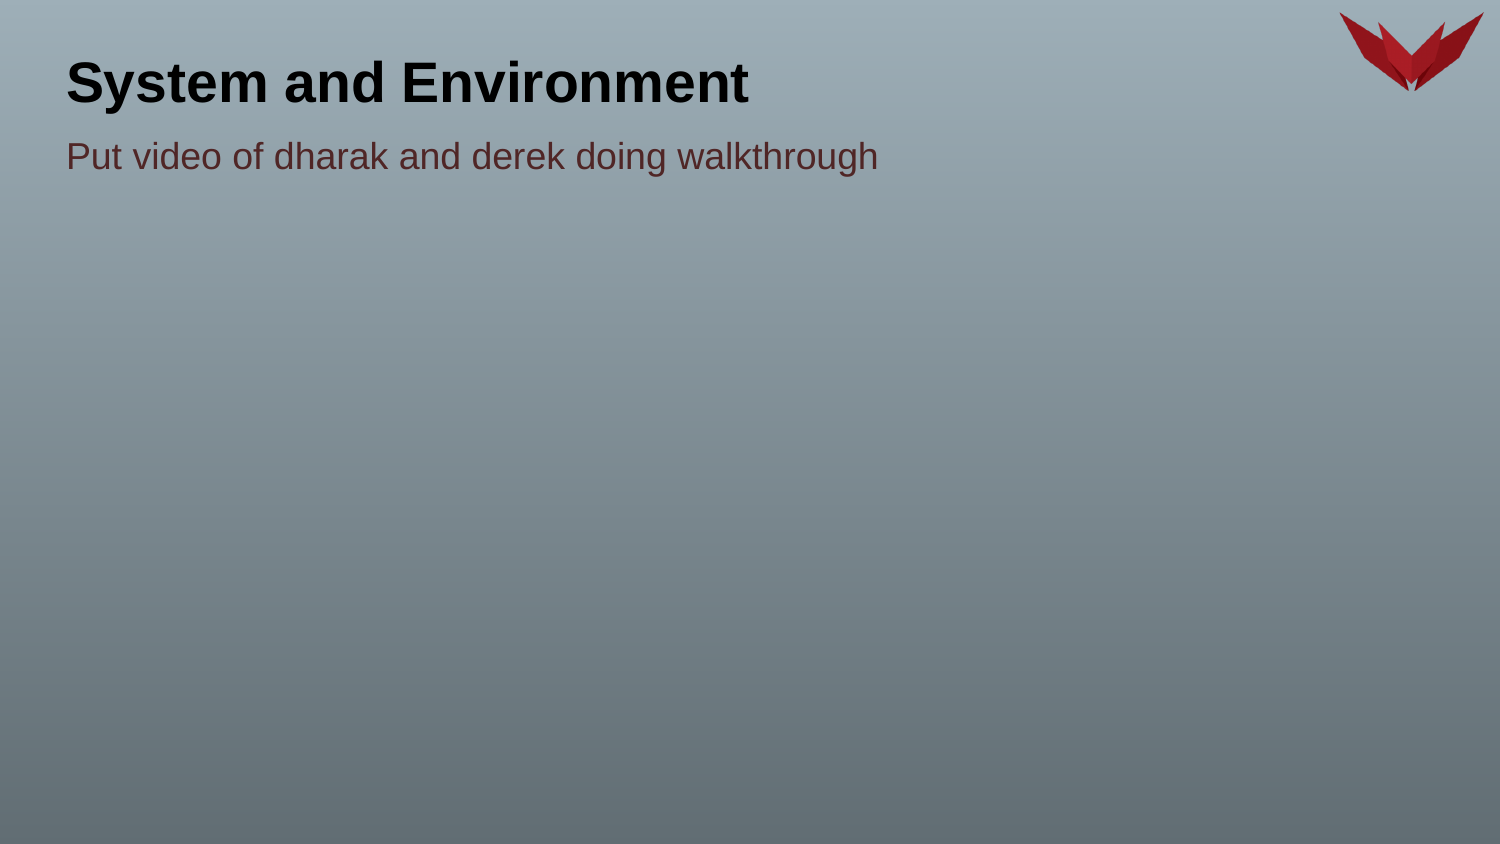

# System and Environment
Put video of dharak and derek doing walkthrough